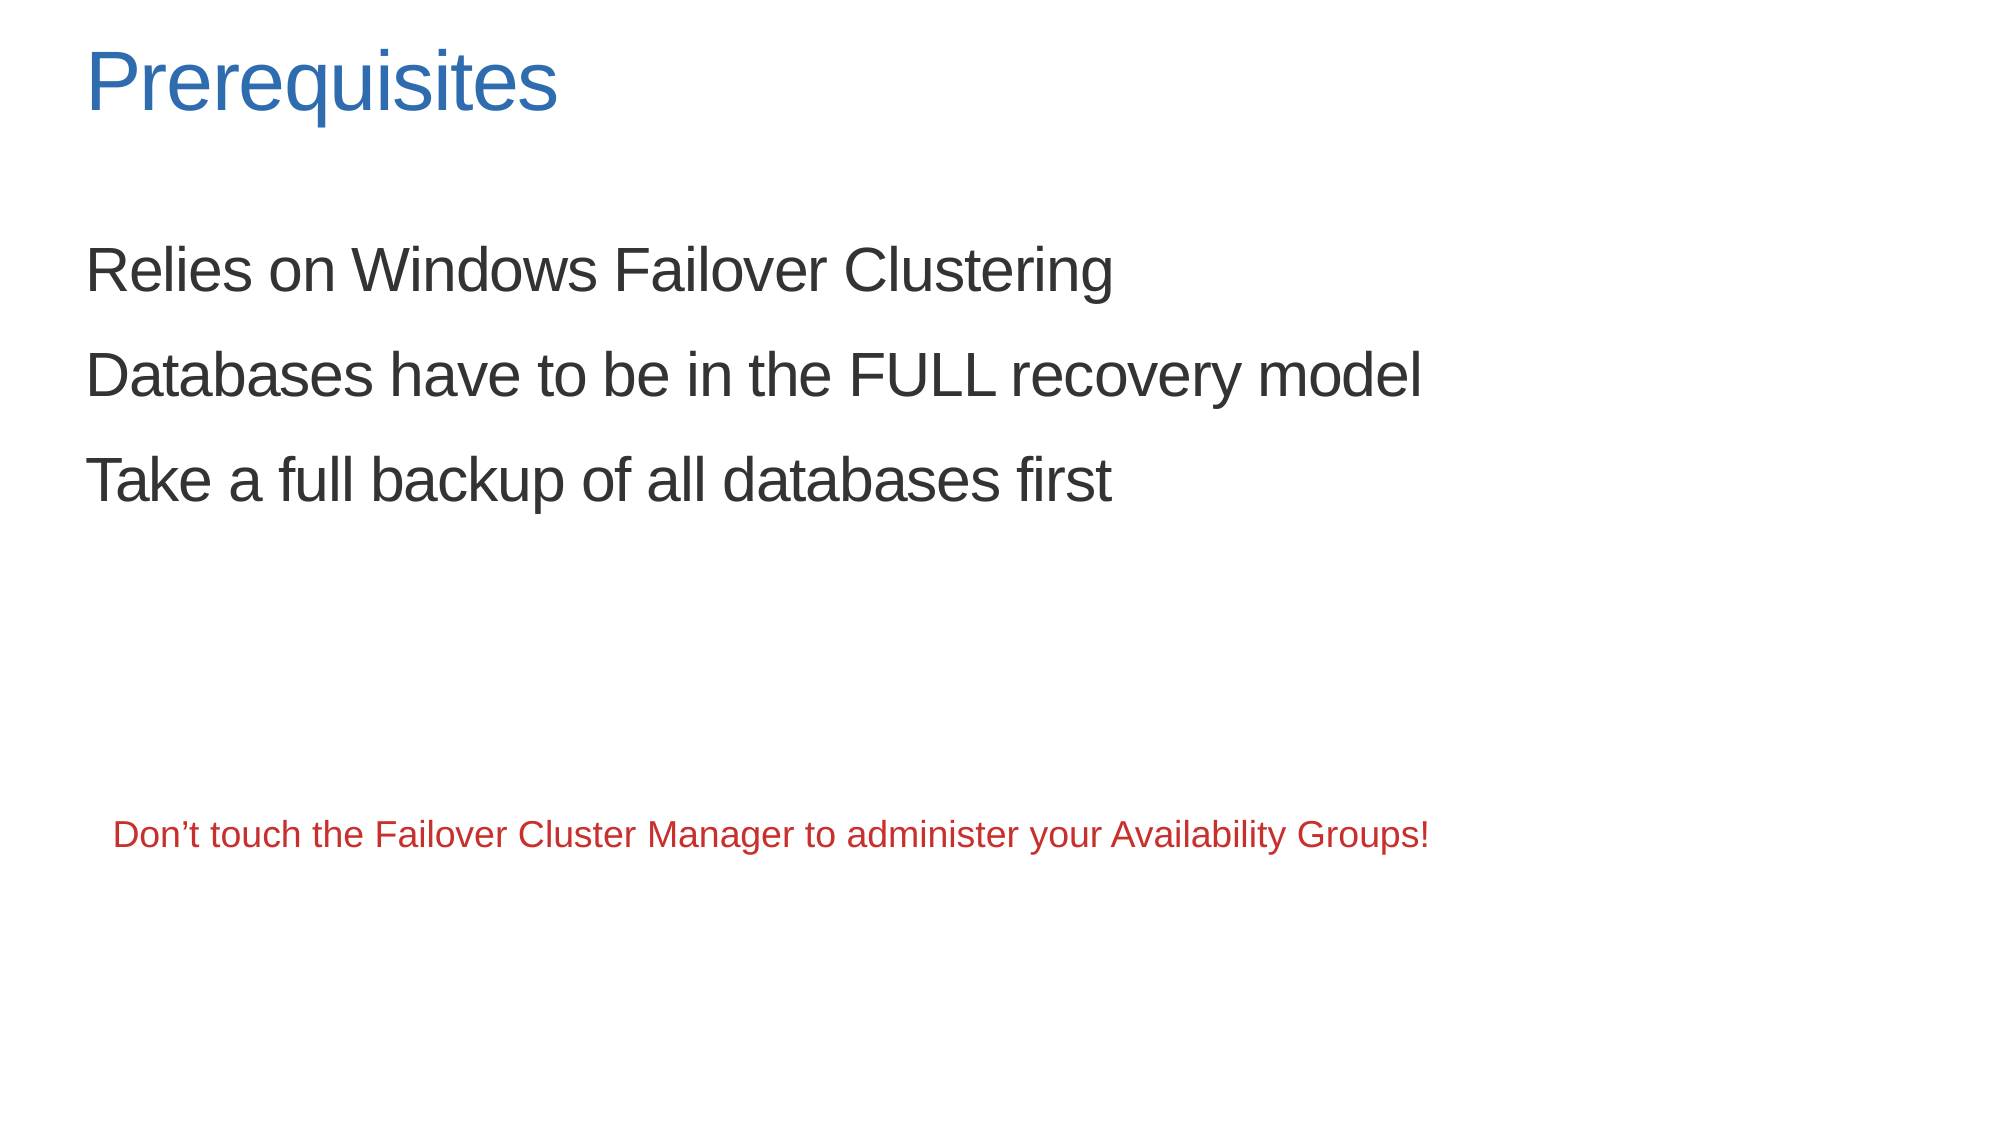

# Prerequisites
Relies on Windows Failover Clustering
Databases have to be in the FULL recovery model
Take a full backup of all databases first
Don’t touch the Failover Cluster Manager to administer your Availability Groups!